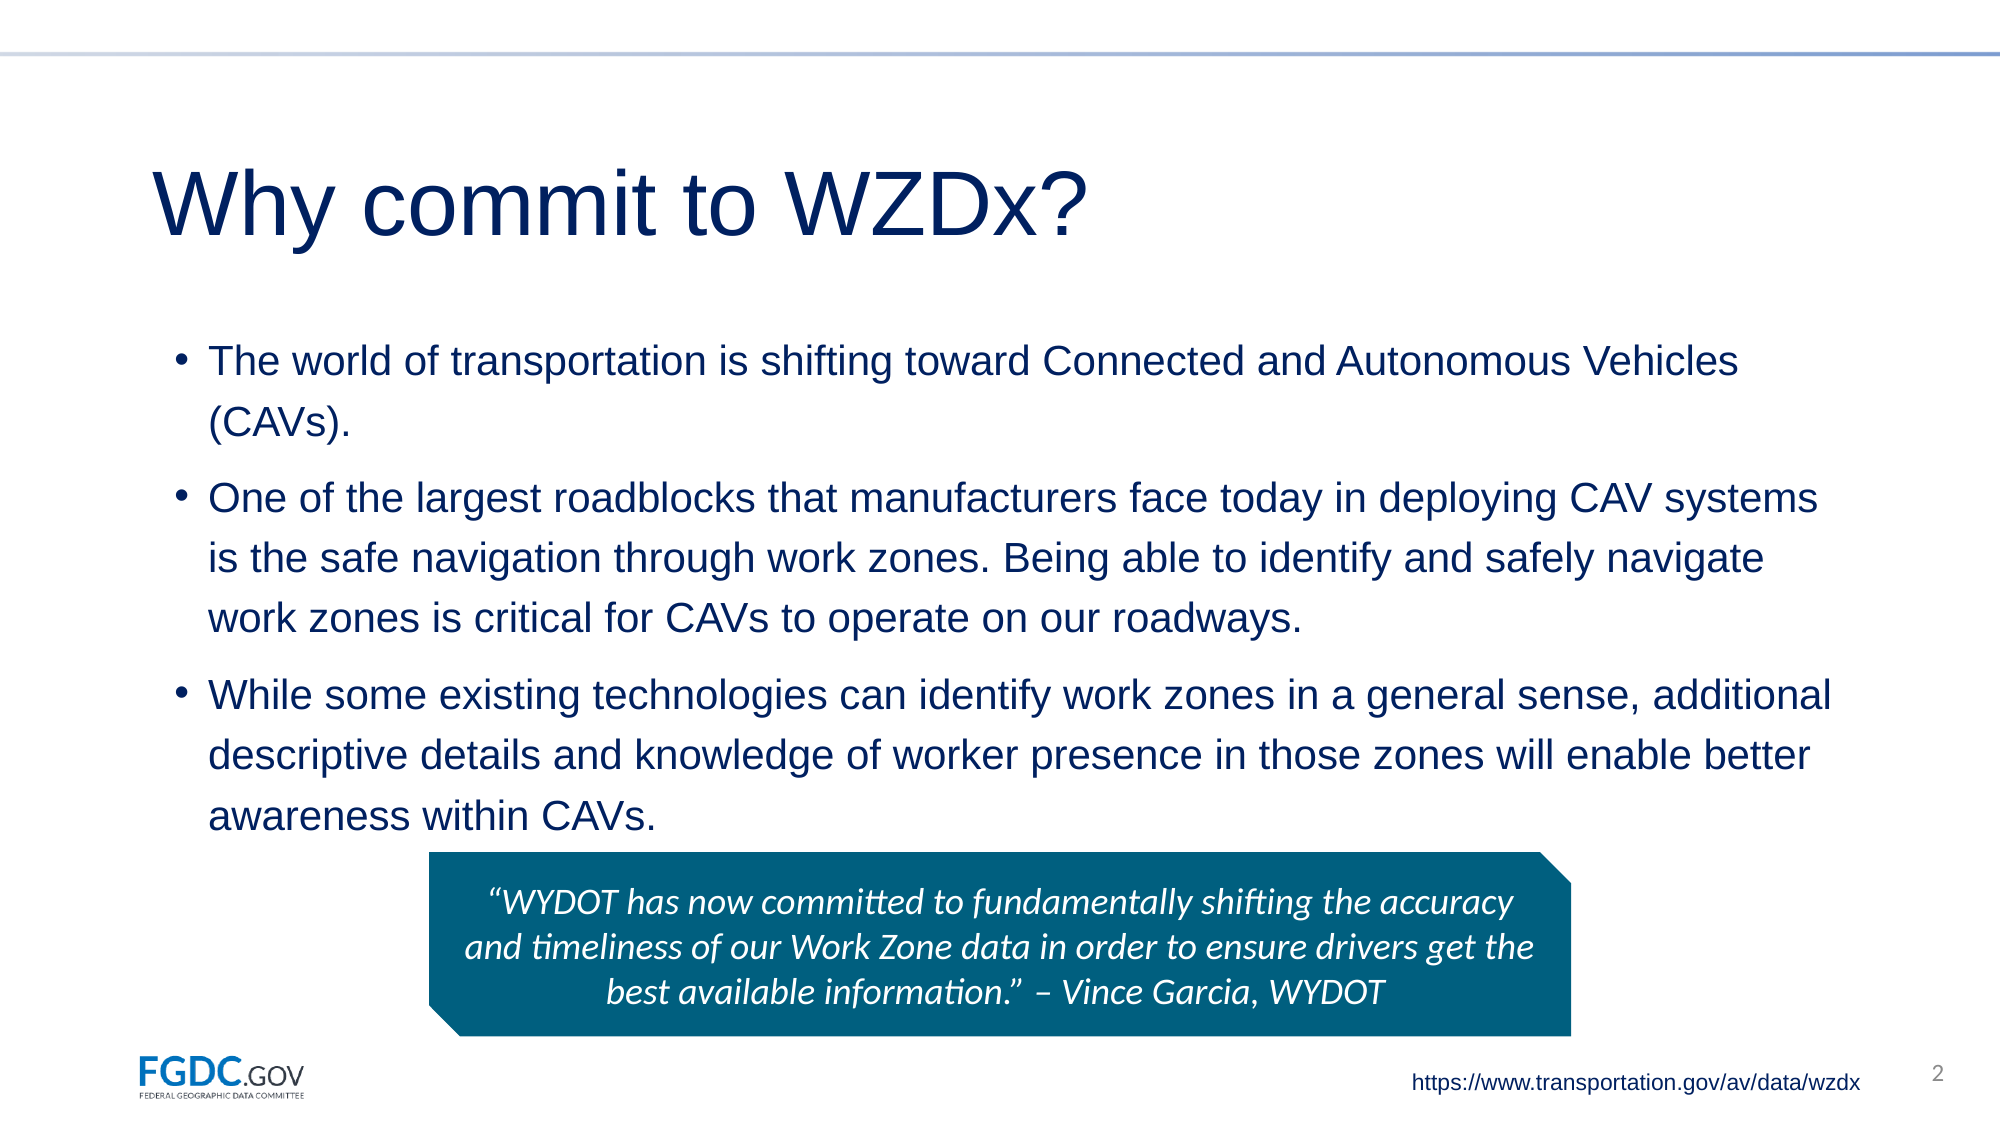

# Why commit to WZDx?
The world of transportation is shifting toward Connected and Autonomous Vehicles (CAVs).
One of the largest roadblocks that manufacturers face today in deploying CAV systems is the safe navigation through work zones. Being able to identify and safely navigate work zones is critical for CAVs to operate on our roadways.
While some existing technologies can identify work zones in a general sense, additional descriptive details and knowledge of worker presence in those zones will enable better awareness within CAVs.

“WYDOT has now committed to fundamentally shifting the accuracy and timeliness of our Work Zone data in order to ensure drivers get the best available information.” – Vince Garcia, WYDOT
2